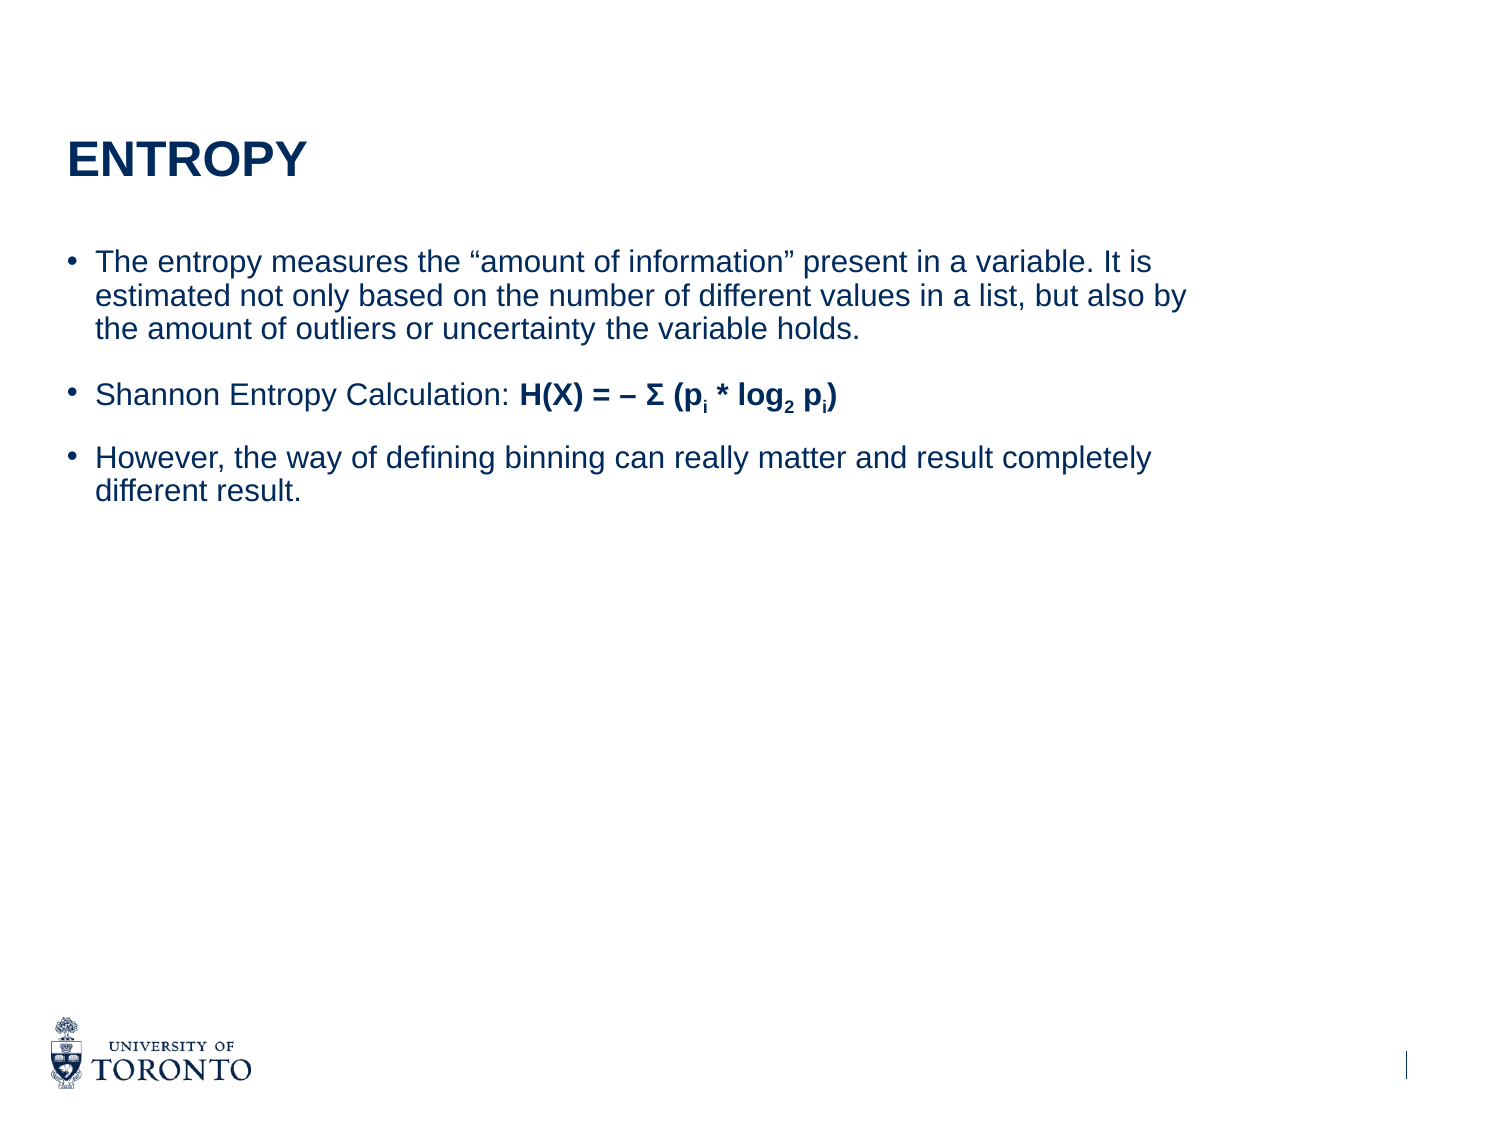

# Entropy
The entropy measures the “amount of information” present in a variable. It is estimated not only based on the number of different values in a list, but also by the amount of outliers or uncertainty the variable holds.
Shannon Entropy Calculation: H(X) = – Σ (pi * log2 pi)
However, the way of defining binning can really matter and result completely different result.